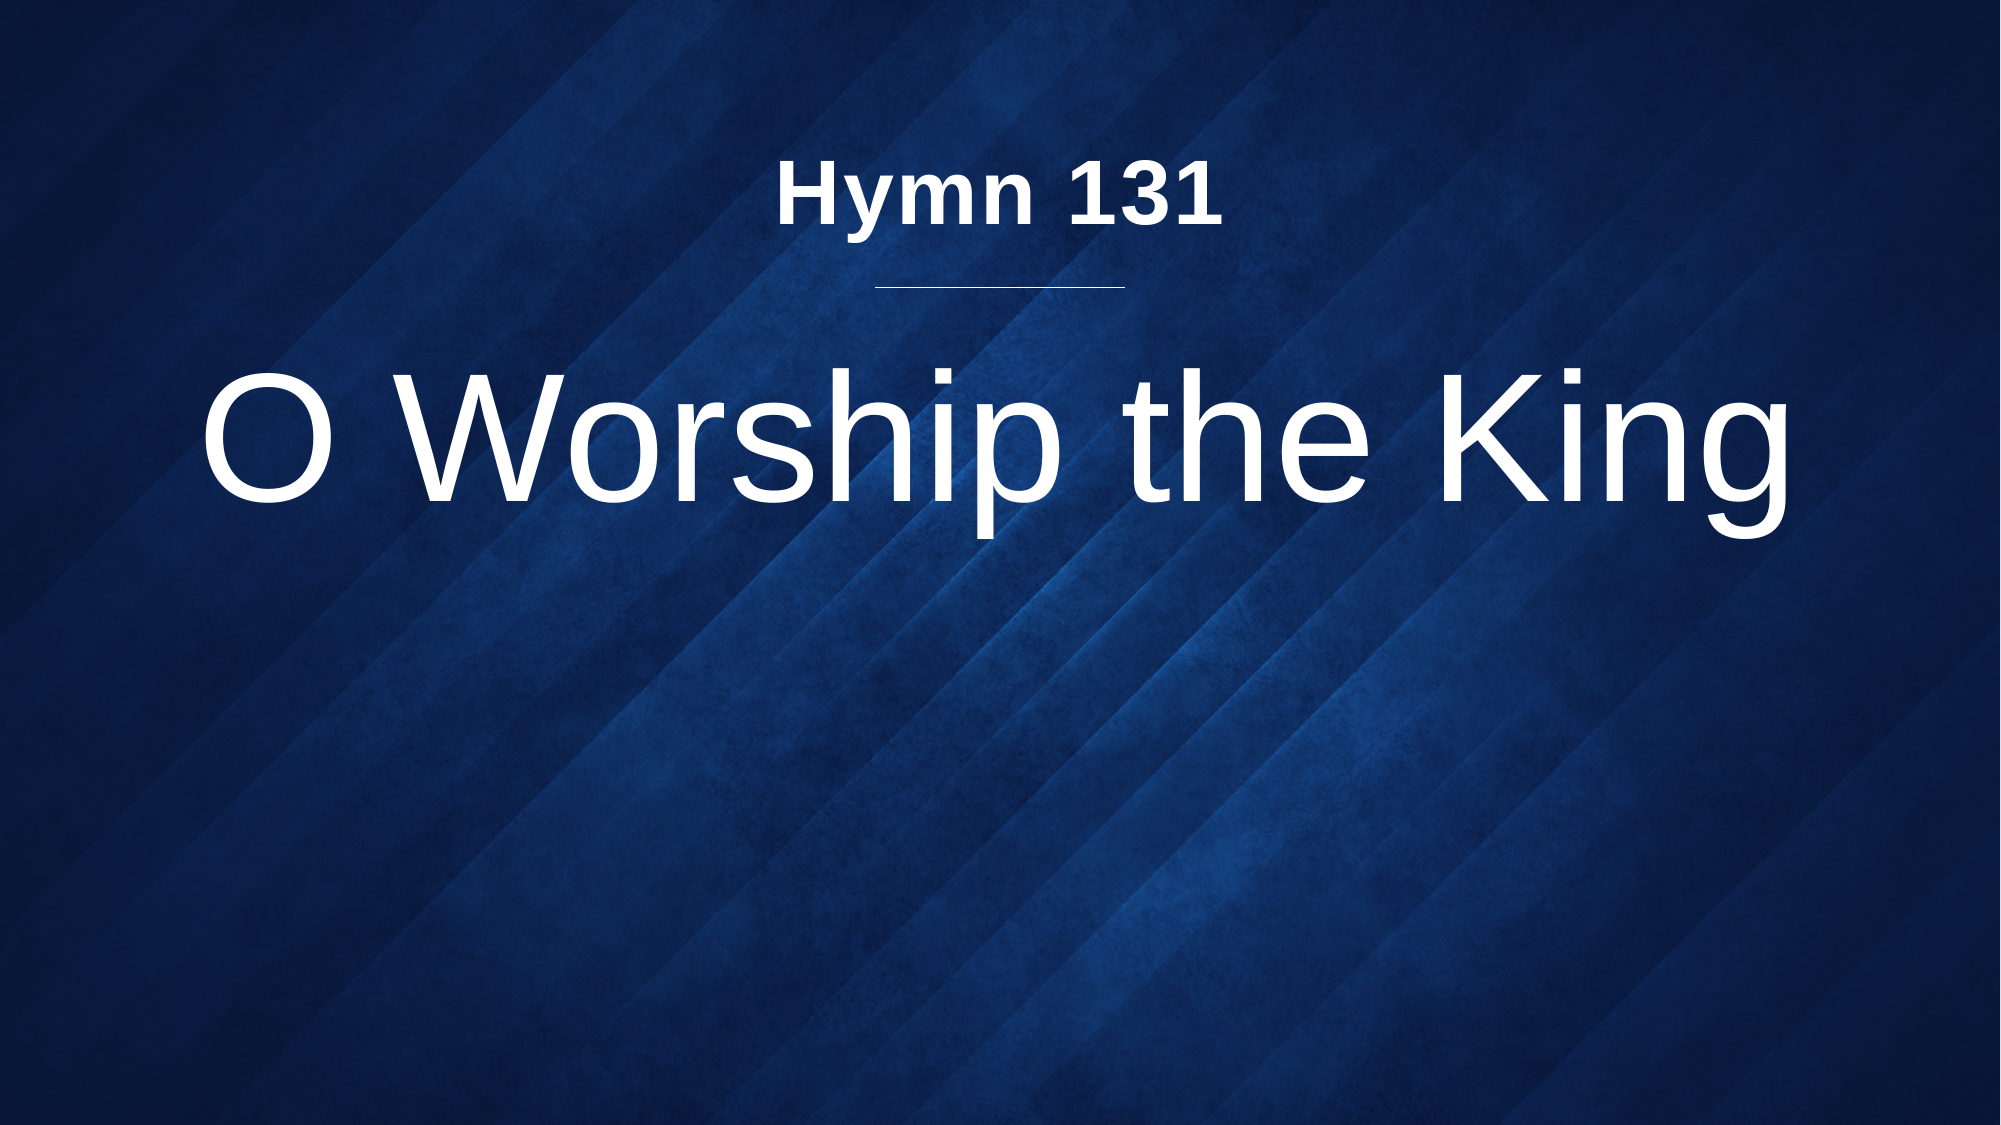

Hymn 131
# O Worship the King